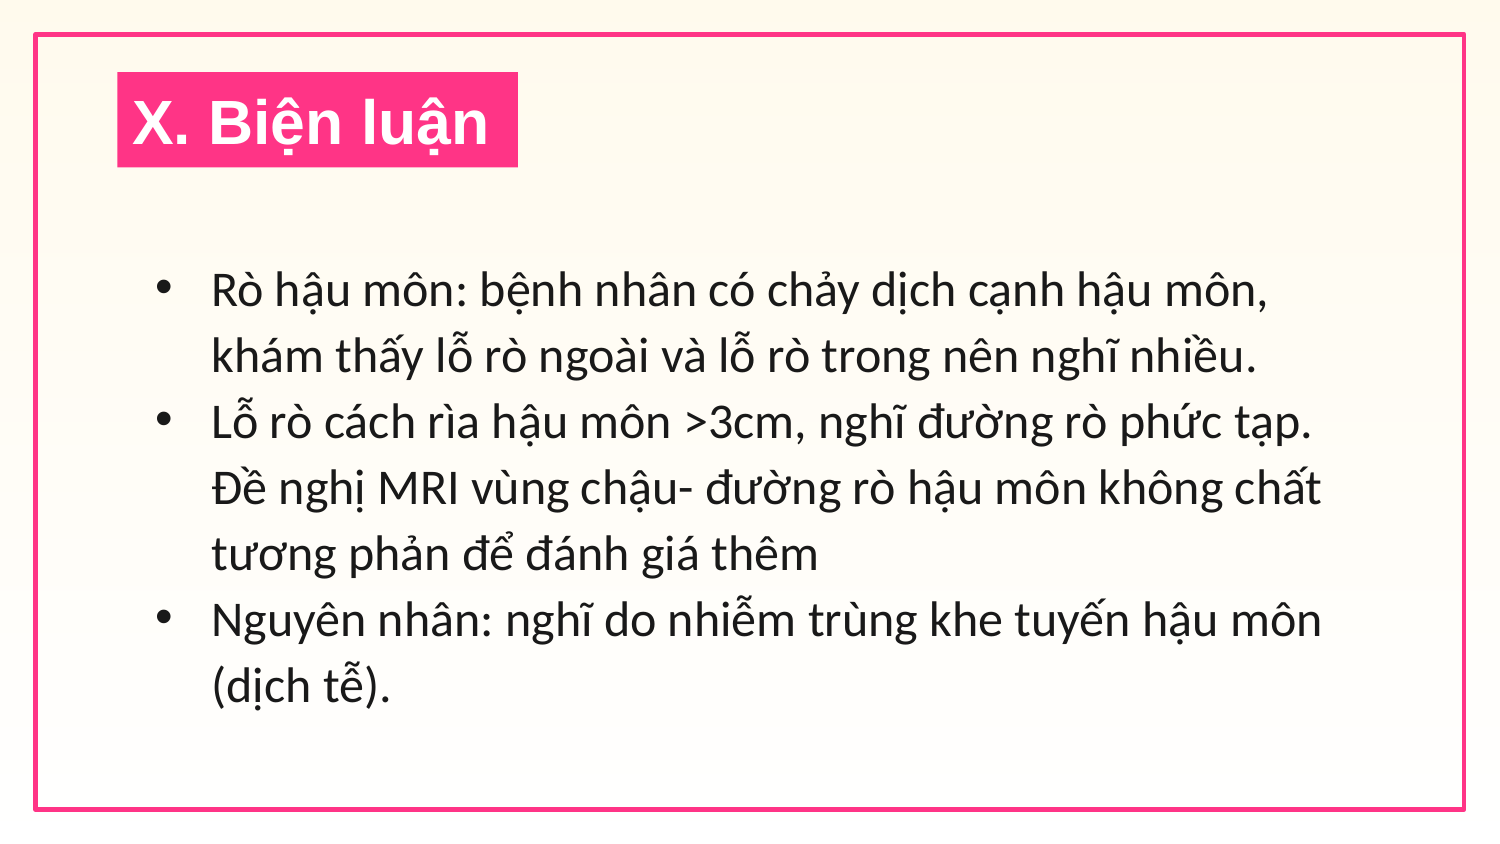

# X. Biện luận
Rò hậu môn: bệnh nhân có chảy dịch cạnh hậu môn, khám thấy lỗ rò ngoài và lỗ rò trong nên nghĩ nhiều.
Lỗ rò cách rìa hậu môn >3cm, nghĩ đường rò phức tạp. Đề nghị MRI vùng chậu- đường rò hậu môn không chất tương phản để đánh giá thêm
Nguyên nhân: nghĩ do nhiễm trùng khe tuyến hậu môn (dịch tễ).